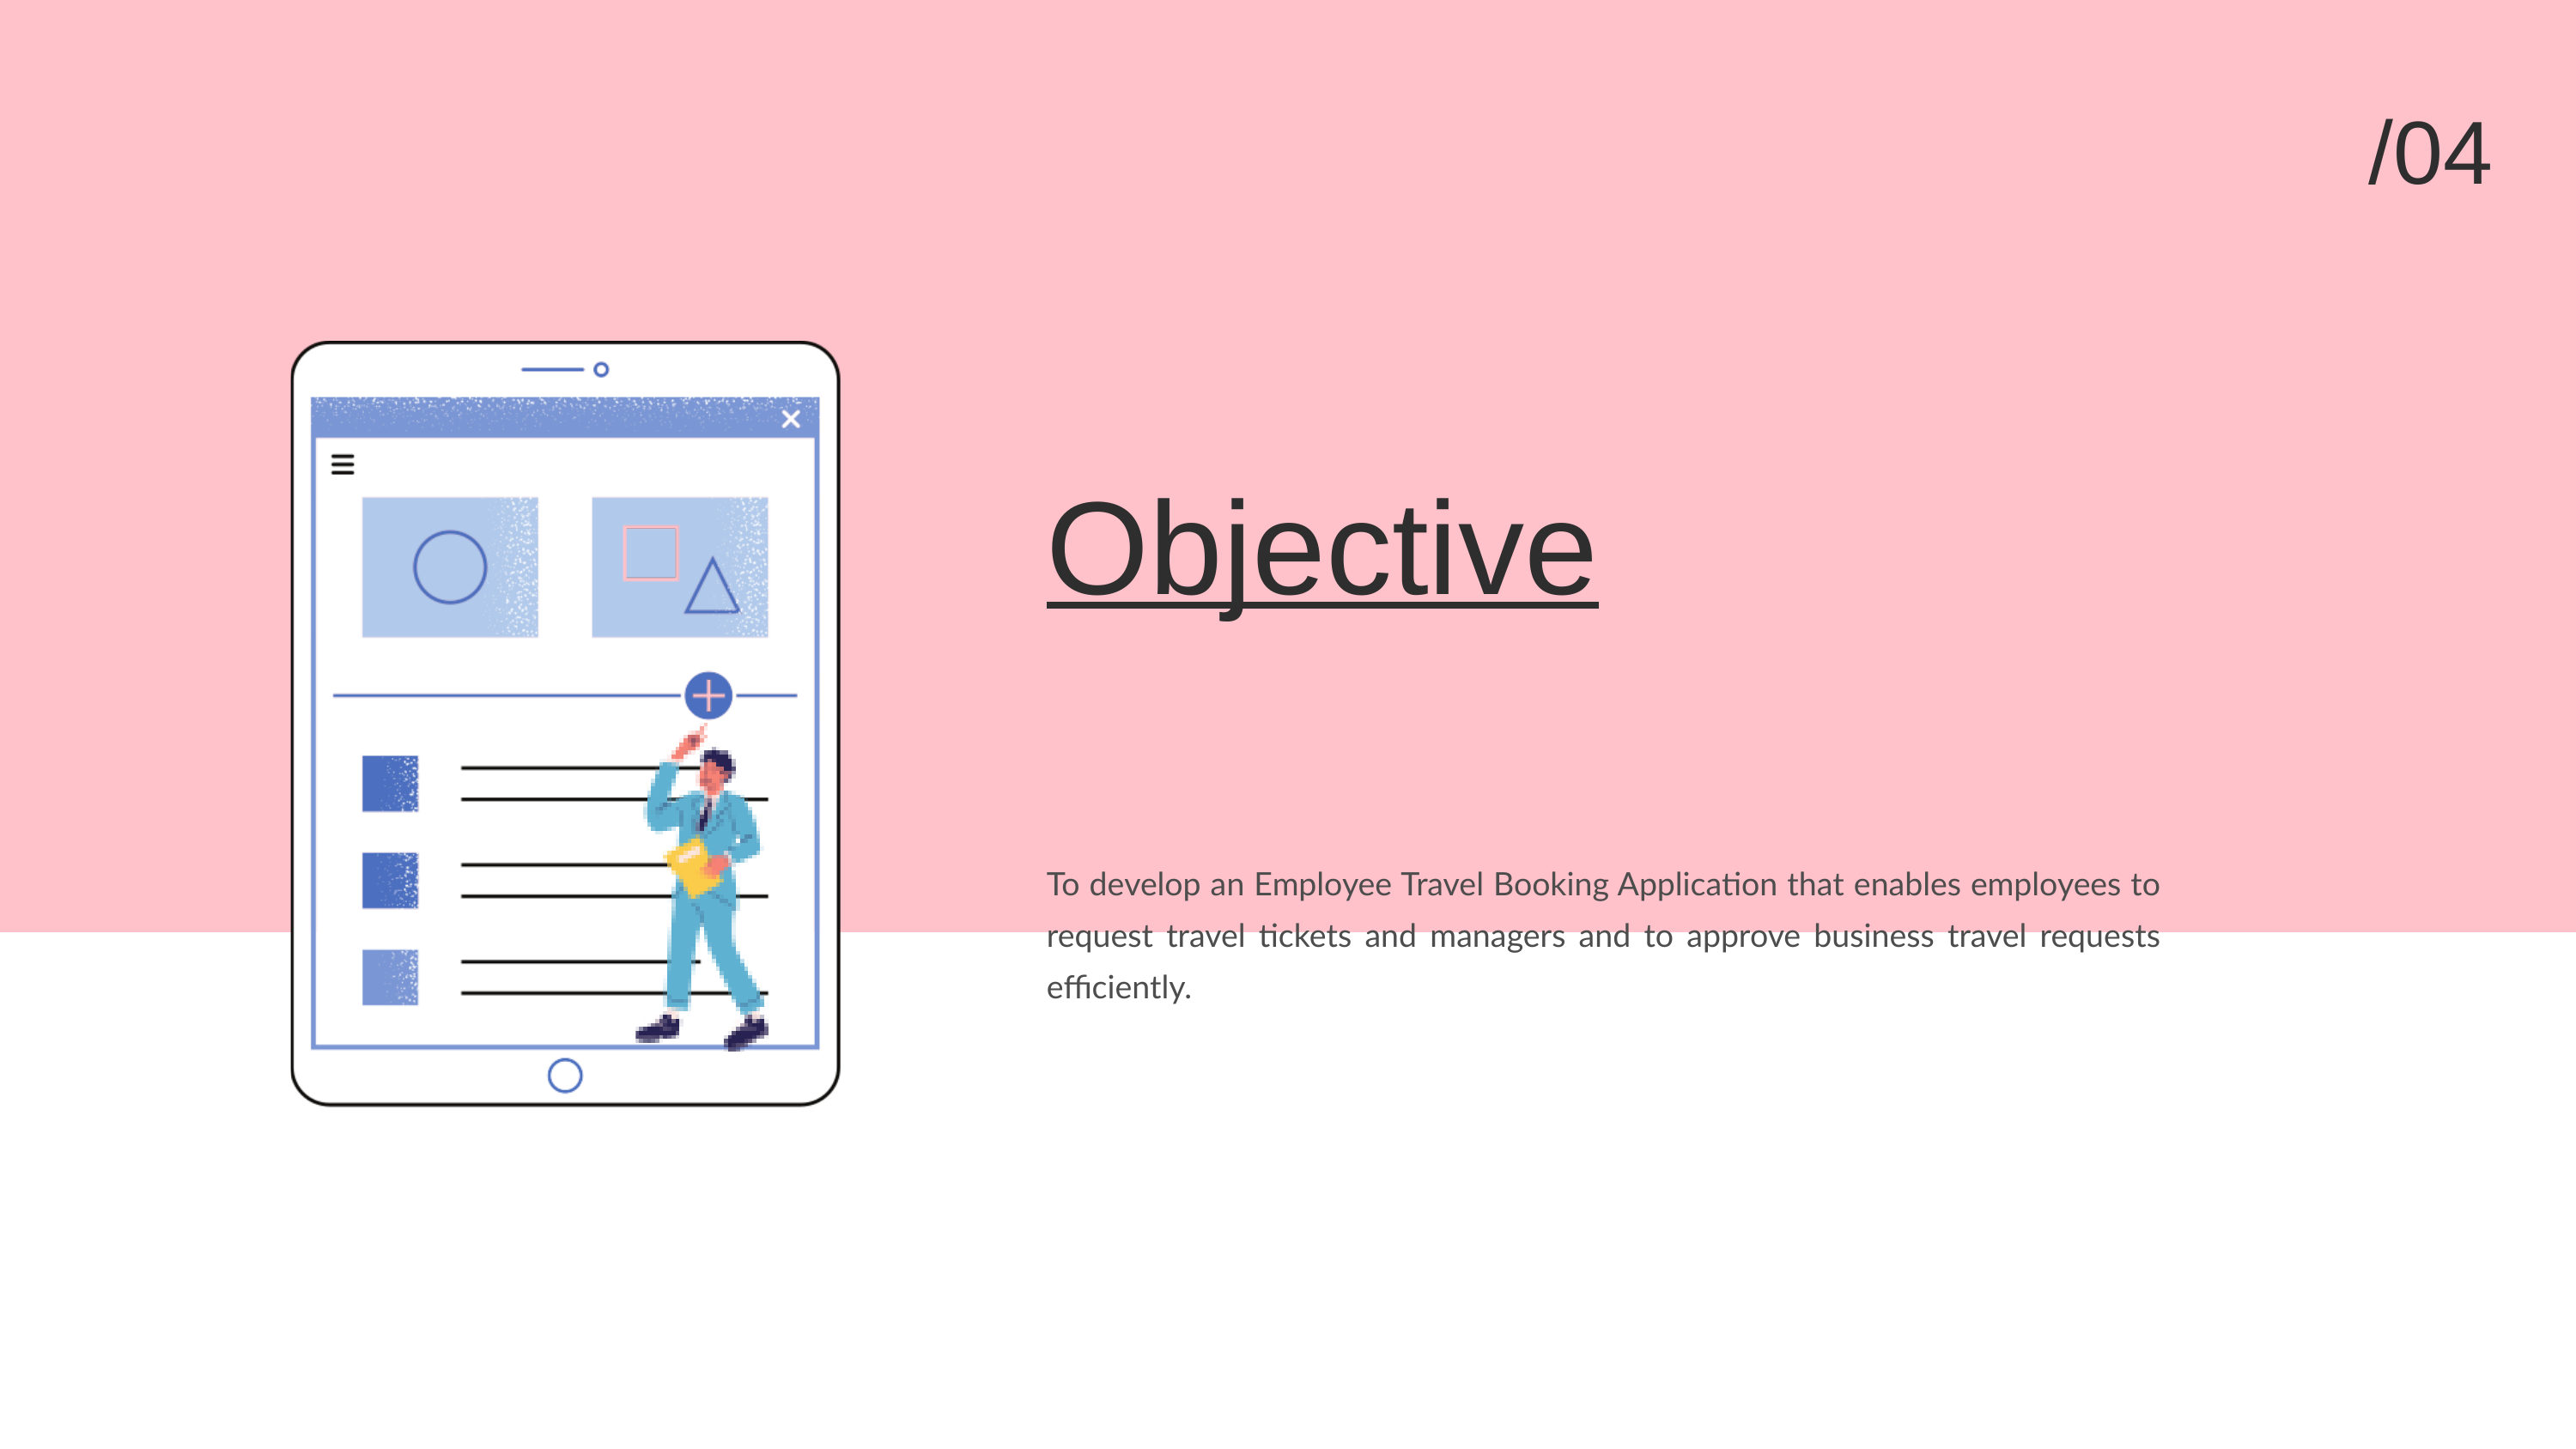

/04

Objective

To develop an Employee Travel Booking Application that enables employees to request travel tickets and managers and to approve business travel requests efficiently.